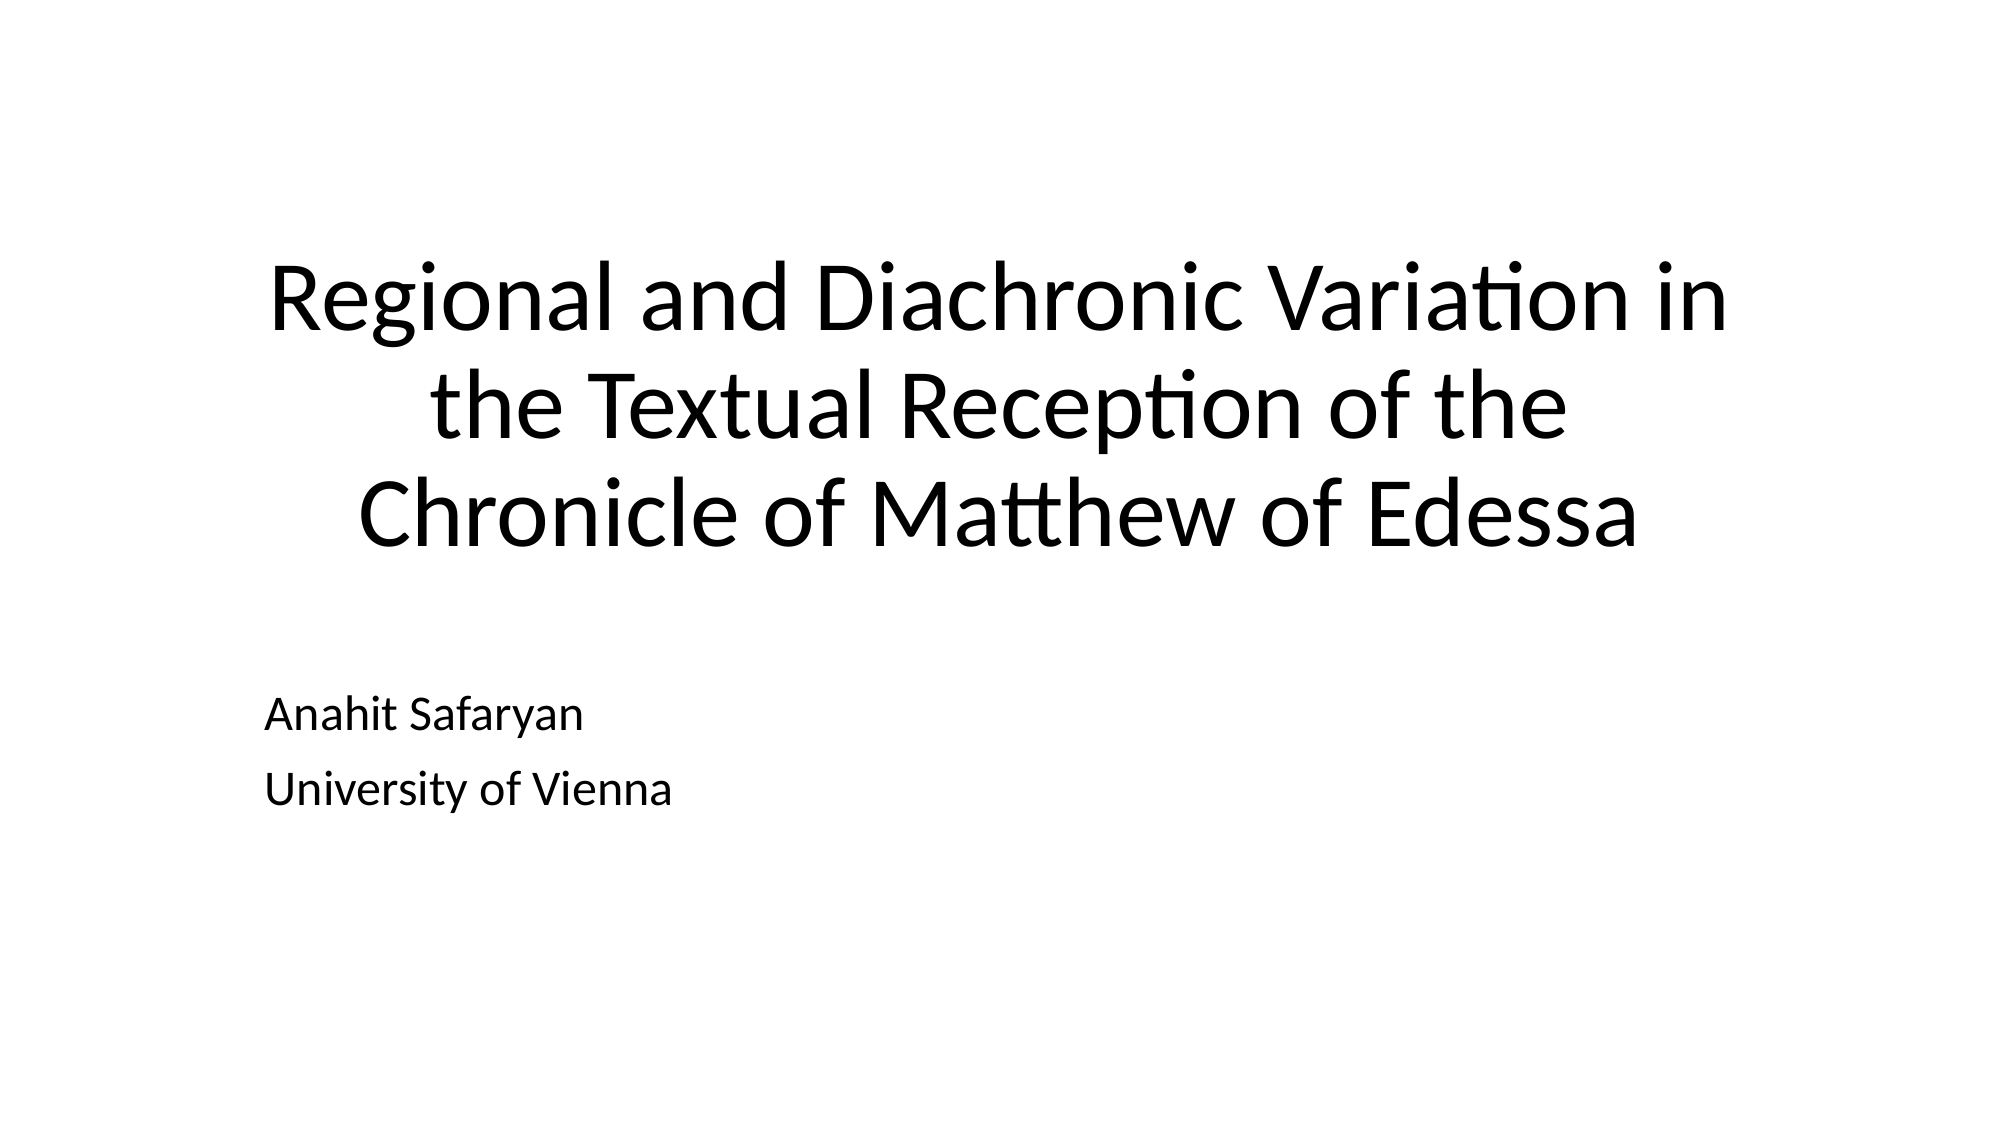

# Regional and Diachronic Variation in the Textual Reception of the Chronicle of Matthew of Edessa
Anahit Safaryan
University of Vienna